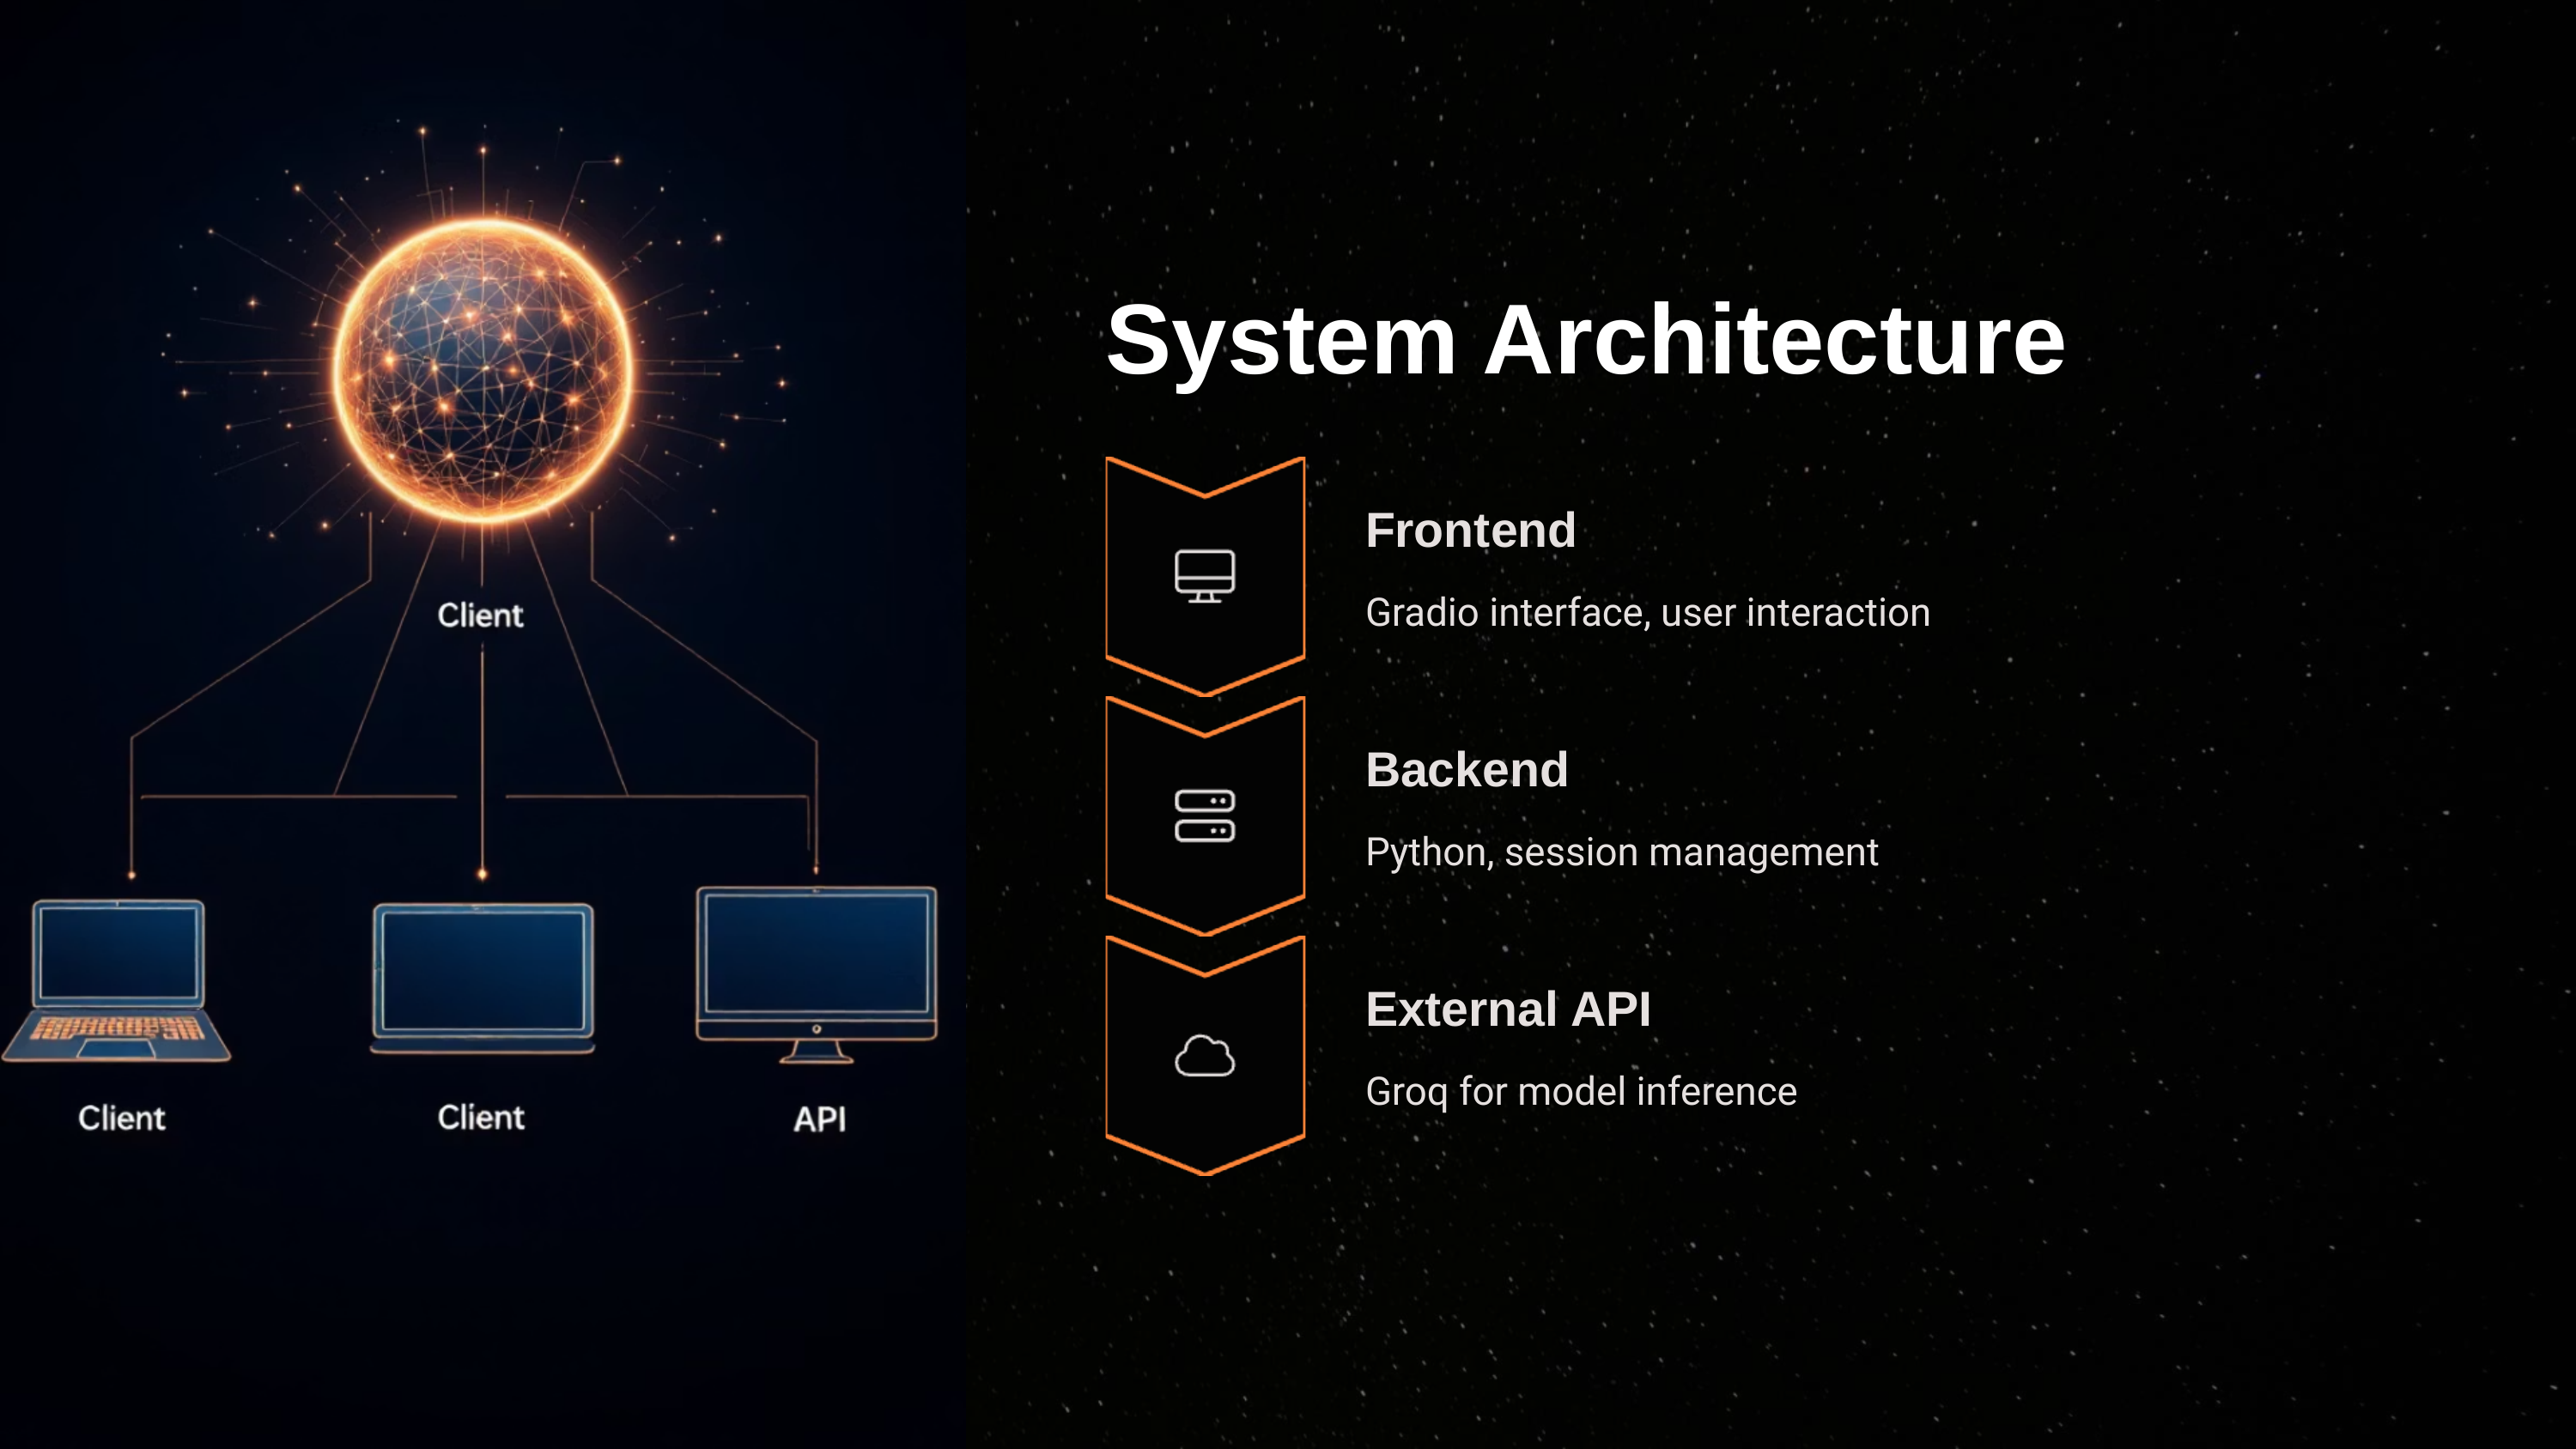

System Architecture

Frontend
Gradio interface, user interaction

Backend
Python, session management

External API
Groq for model inference